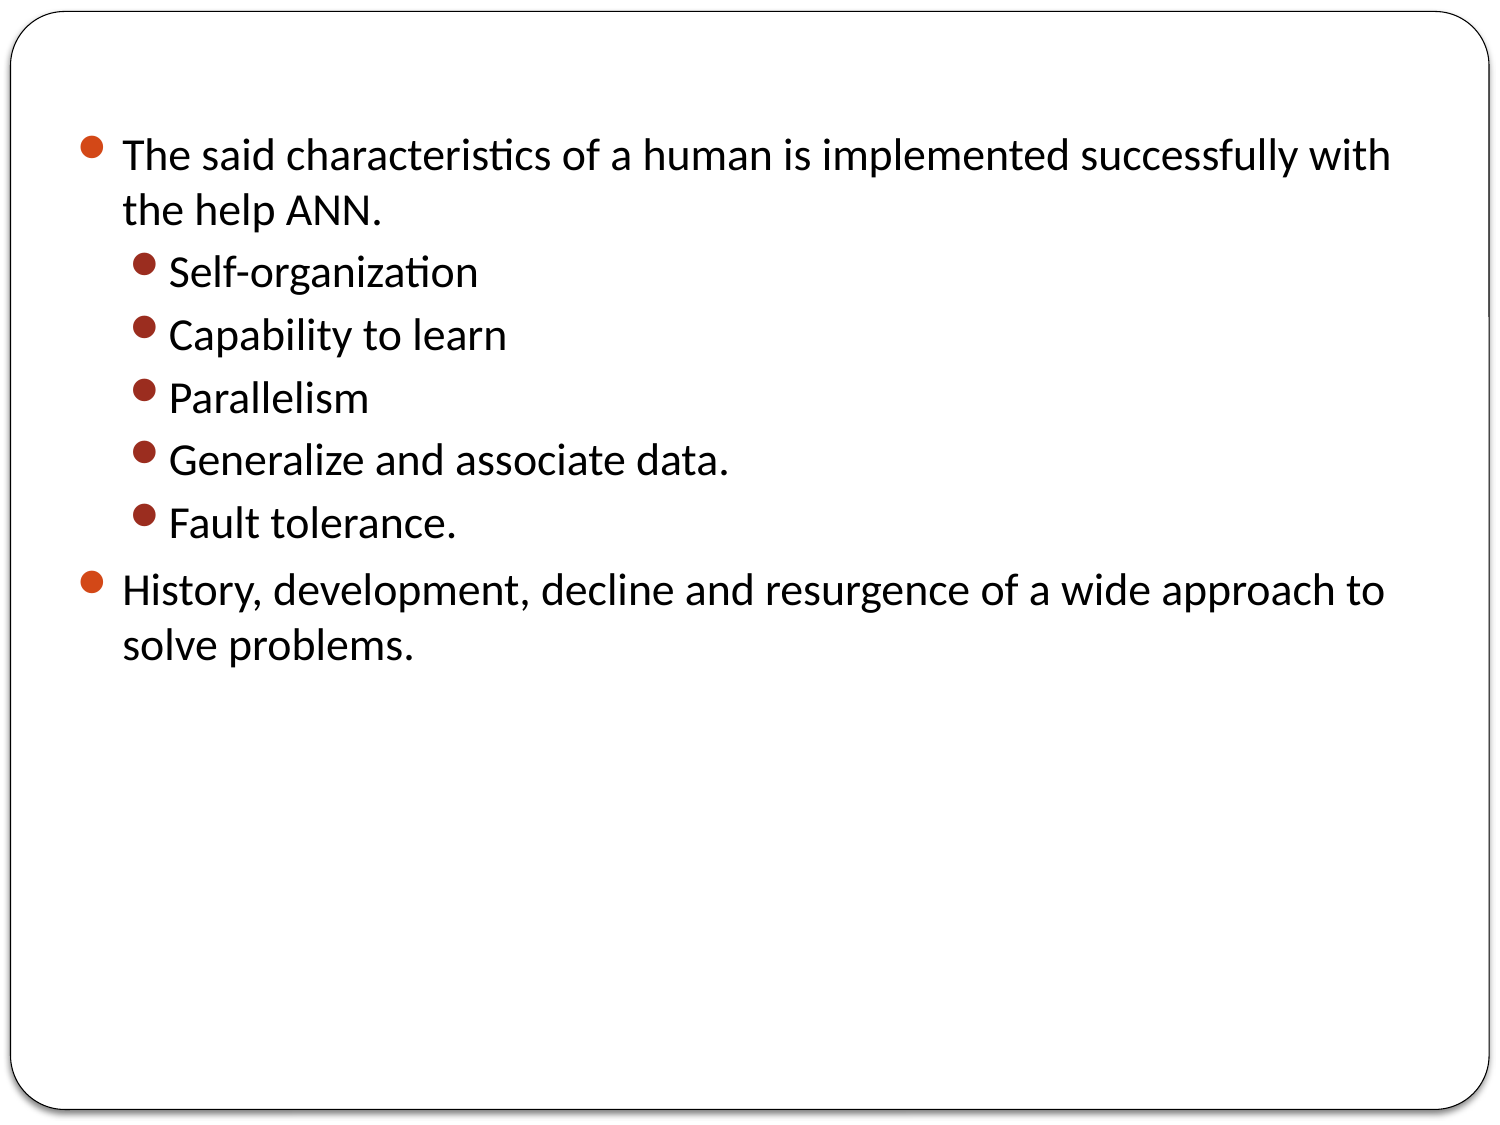

The said characteristics of a human is implemented successfully with the help ANN.
Self-organization
Capability to learn
Parallelism
Generalize and associate data.
Fault tolerance.
History, development, decline and resurgence of a wide approach to solve problems.